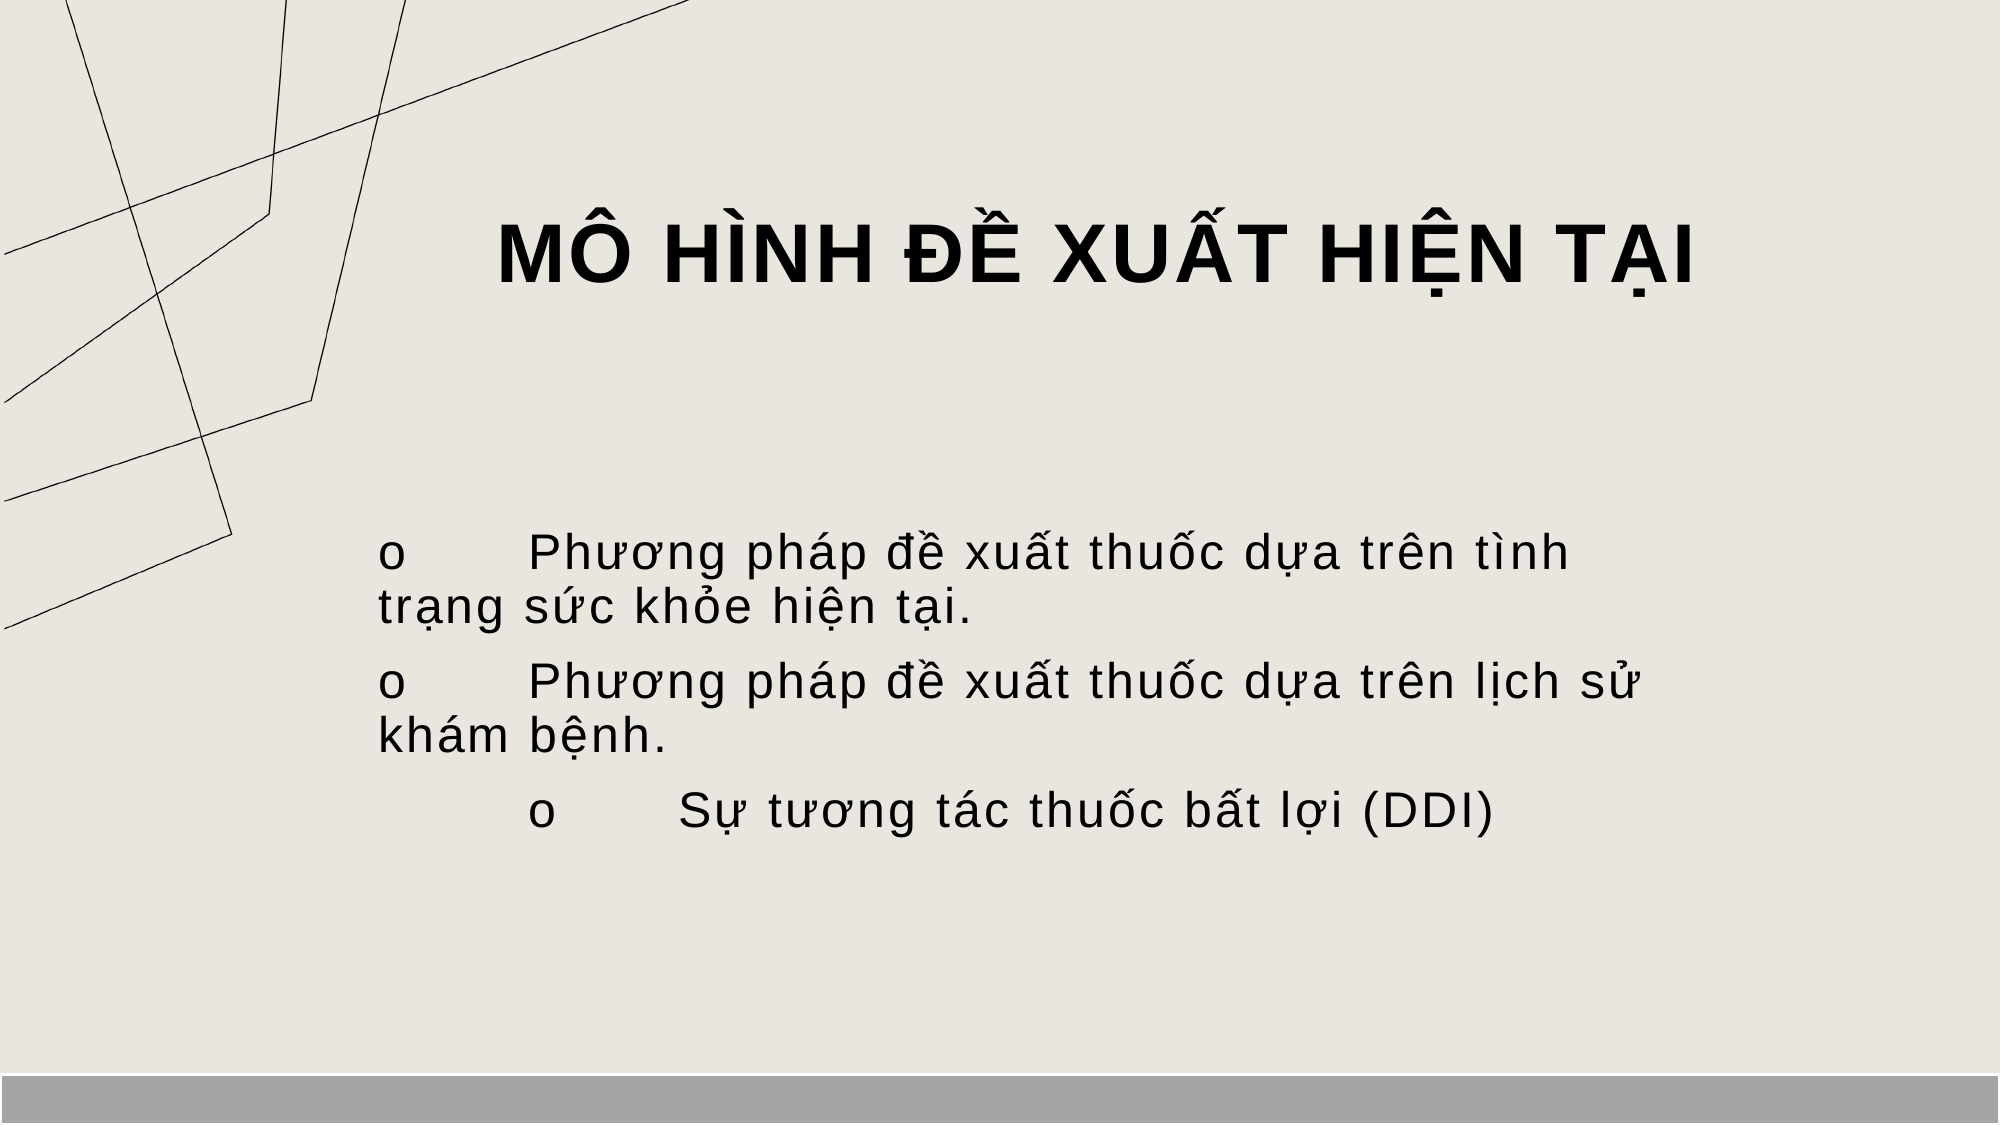

# Mô hình đề xuất hiện tại

o	Phương pháp đề xuất thuốc dựa trên tình trạng sức khỏe hiện tại.
o	Phương pháp đề xuất thuốc dựa trên lịch sử khám bệnh.
	o	Sự tương tác thuốc bất lợi (DDI)